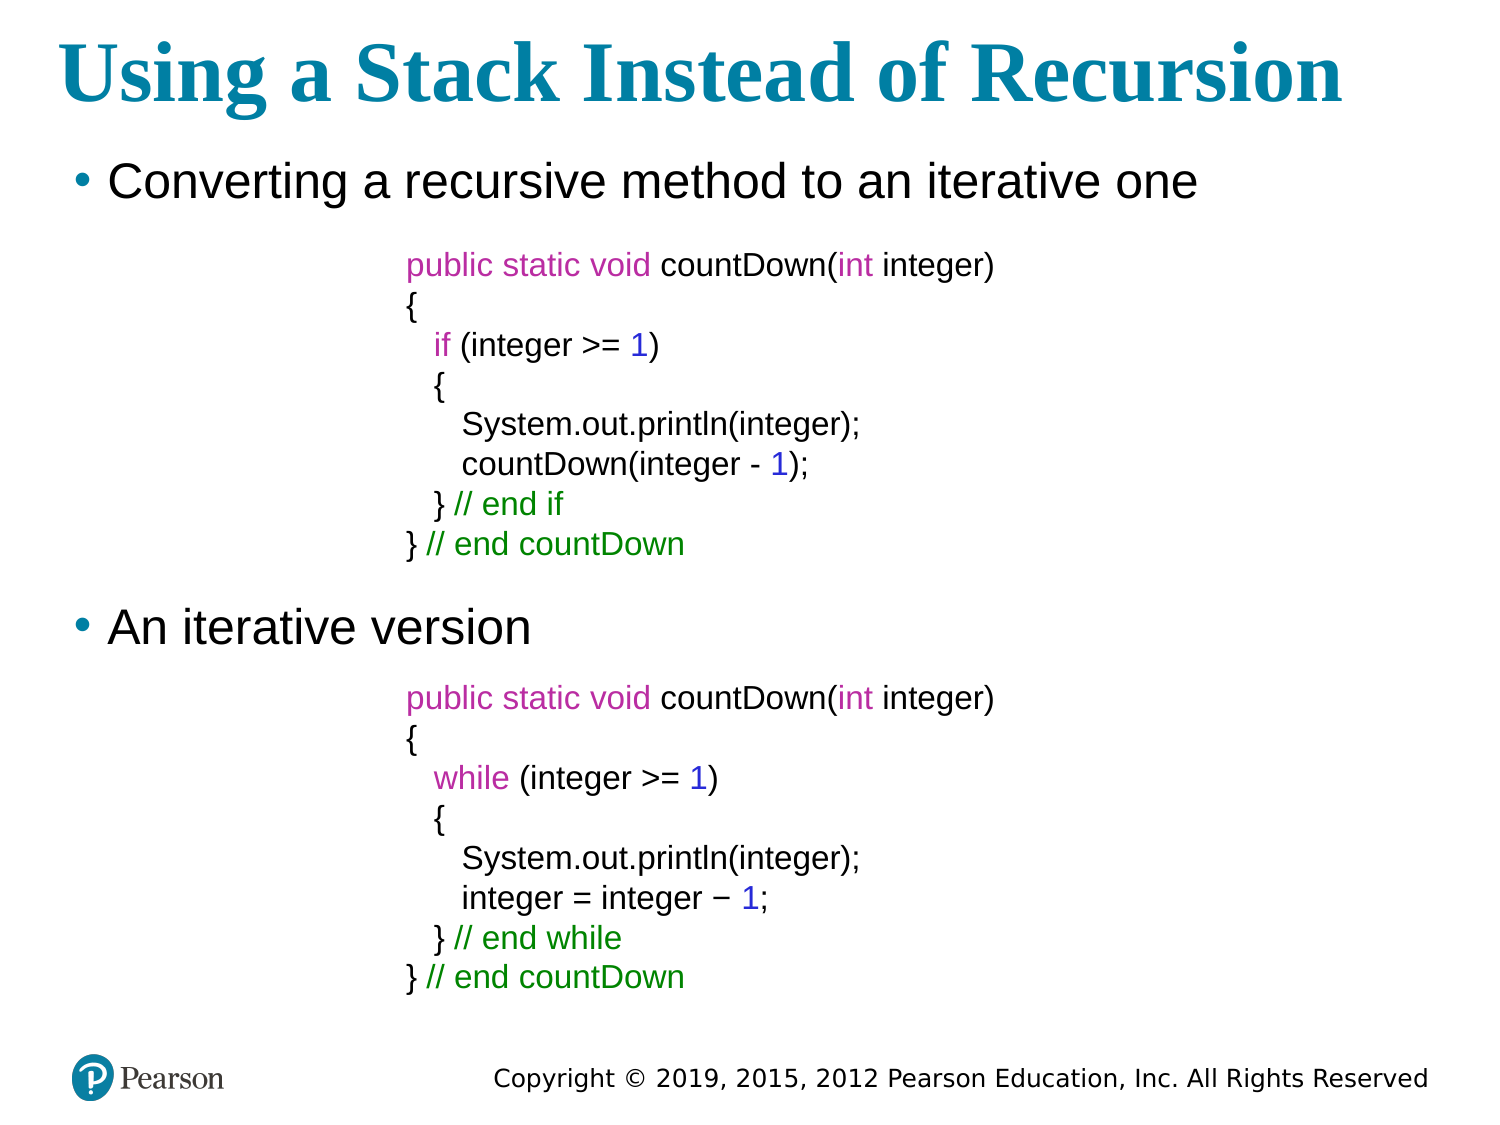

# Using a Stack Instead of Recursion
Converting a recursive method to an iterative one
public static void countDown(int integer)
{
   if (integer >= 1)
   {
      System.out.println(integer);
      countDown(integer - 1);
   } // end if
} // end countDown
An iterative version
public static void countDown(int integer)
{
   while (integer >= 1)
   {
      System.out.println(integer);
      integer = integer − 1;
   } // end while
} // end countDown